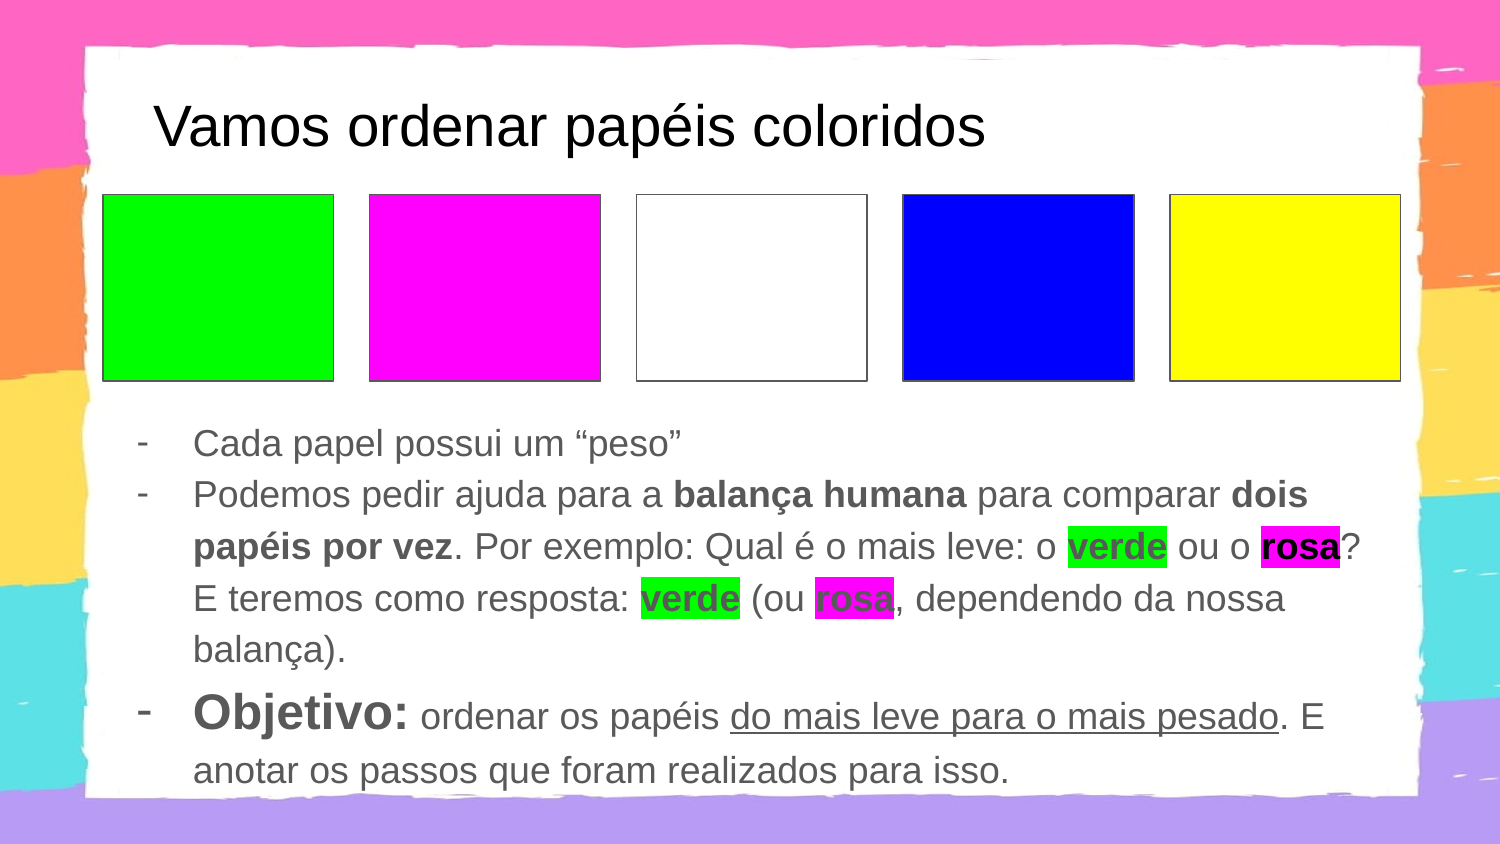

# Vamos ordenar papéis coloridos

Cada papel possui um “peso”
Podemos pedir ajuda para a balança humana para comparar dois papéis por vez. Por exemplo: Qual é o mais leve: o verde ou o rosa? E teremos como resposta: verde (ou rosa, dependendo da nossa balança).
Objetivo: ordenar os papéis do mais leve para o mais pesado. E anotar os passos que foram realizados para isso.